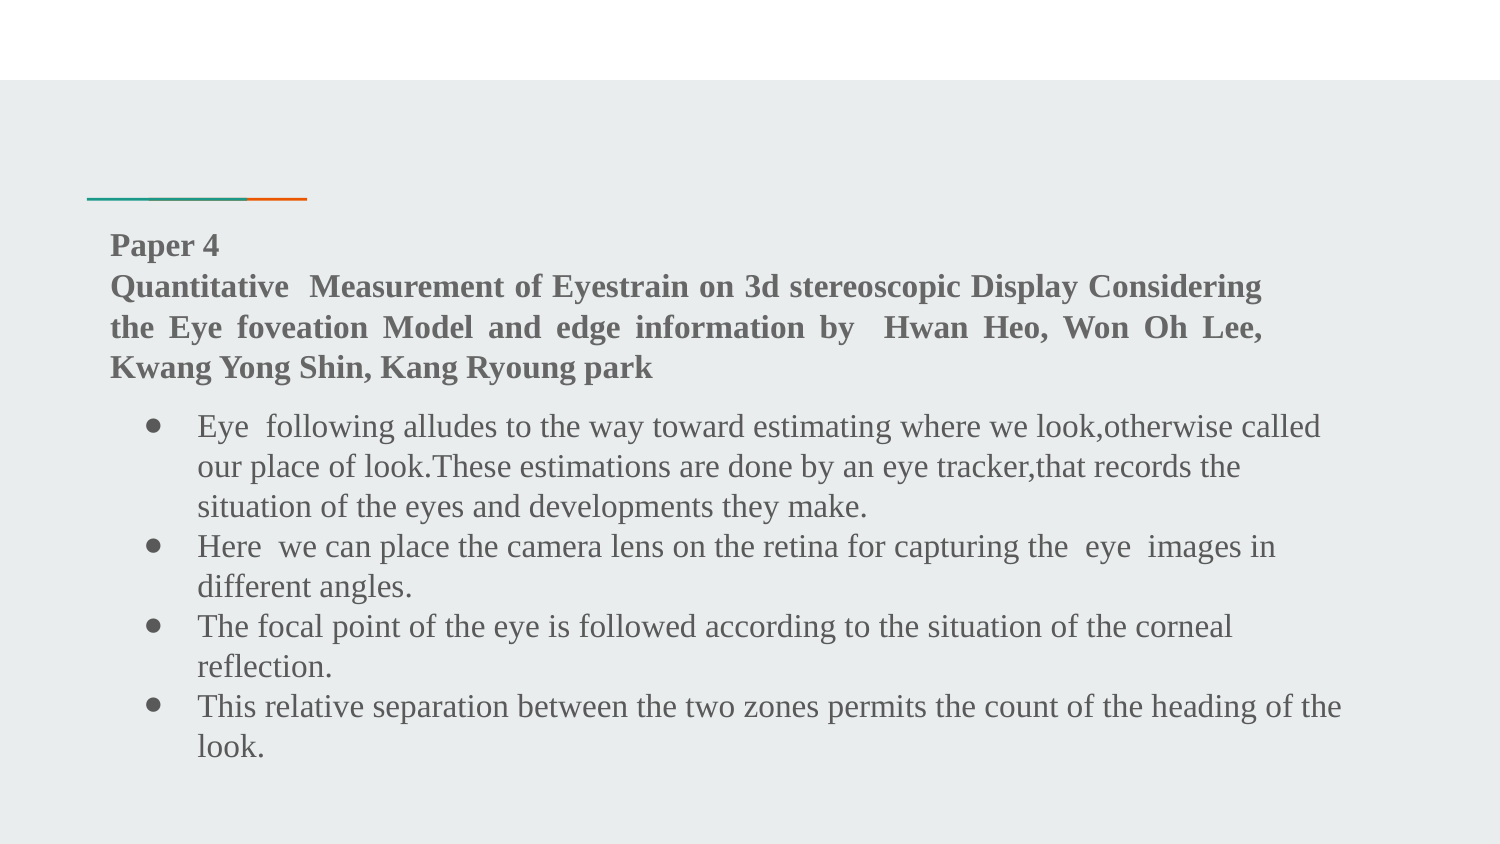

# Paper 4
Quantitative  Measurement of Eyestrain on 3d stereoscopic Display Considering the Eye foveation Model and edge information by  Hwan Heo, Won Oh Lee, Kwang Yong Shin, Kang Ryoung park
Eye  following alludes to the way toward estimating where we look,otherwise called our place of look.These estimations are done by an eye tracker,that records the situation of the eyes and developments they make.
Here  we can place the camera lens on the retina for capturing the  eye  images in different angles.
The focal point of the eye is followed according to the situation of the corneal reflection.
This relative separation between the two zones permits the count of the heading of the look.